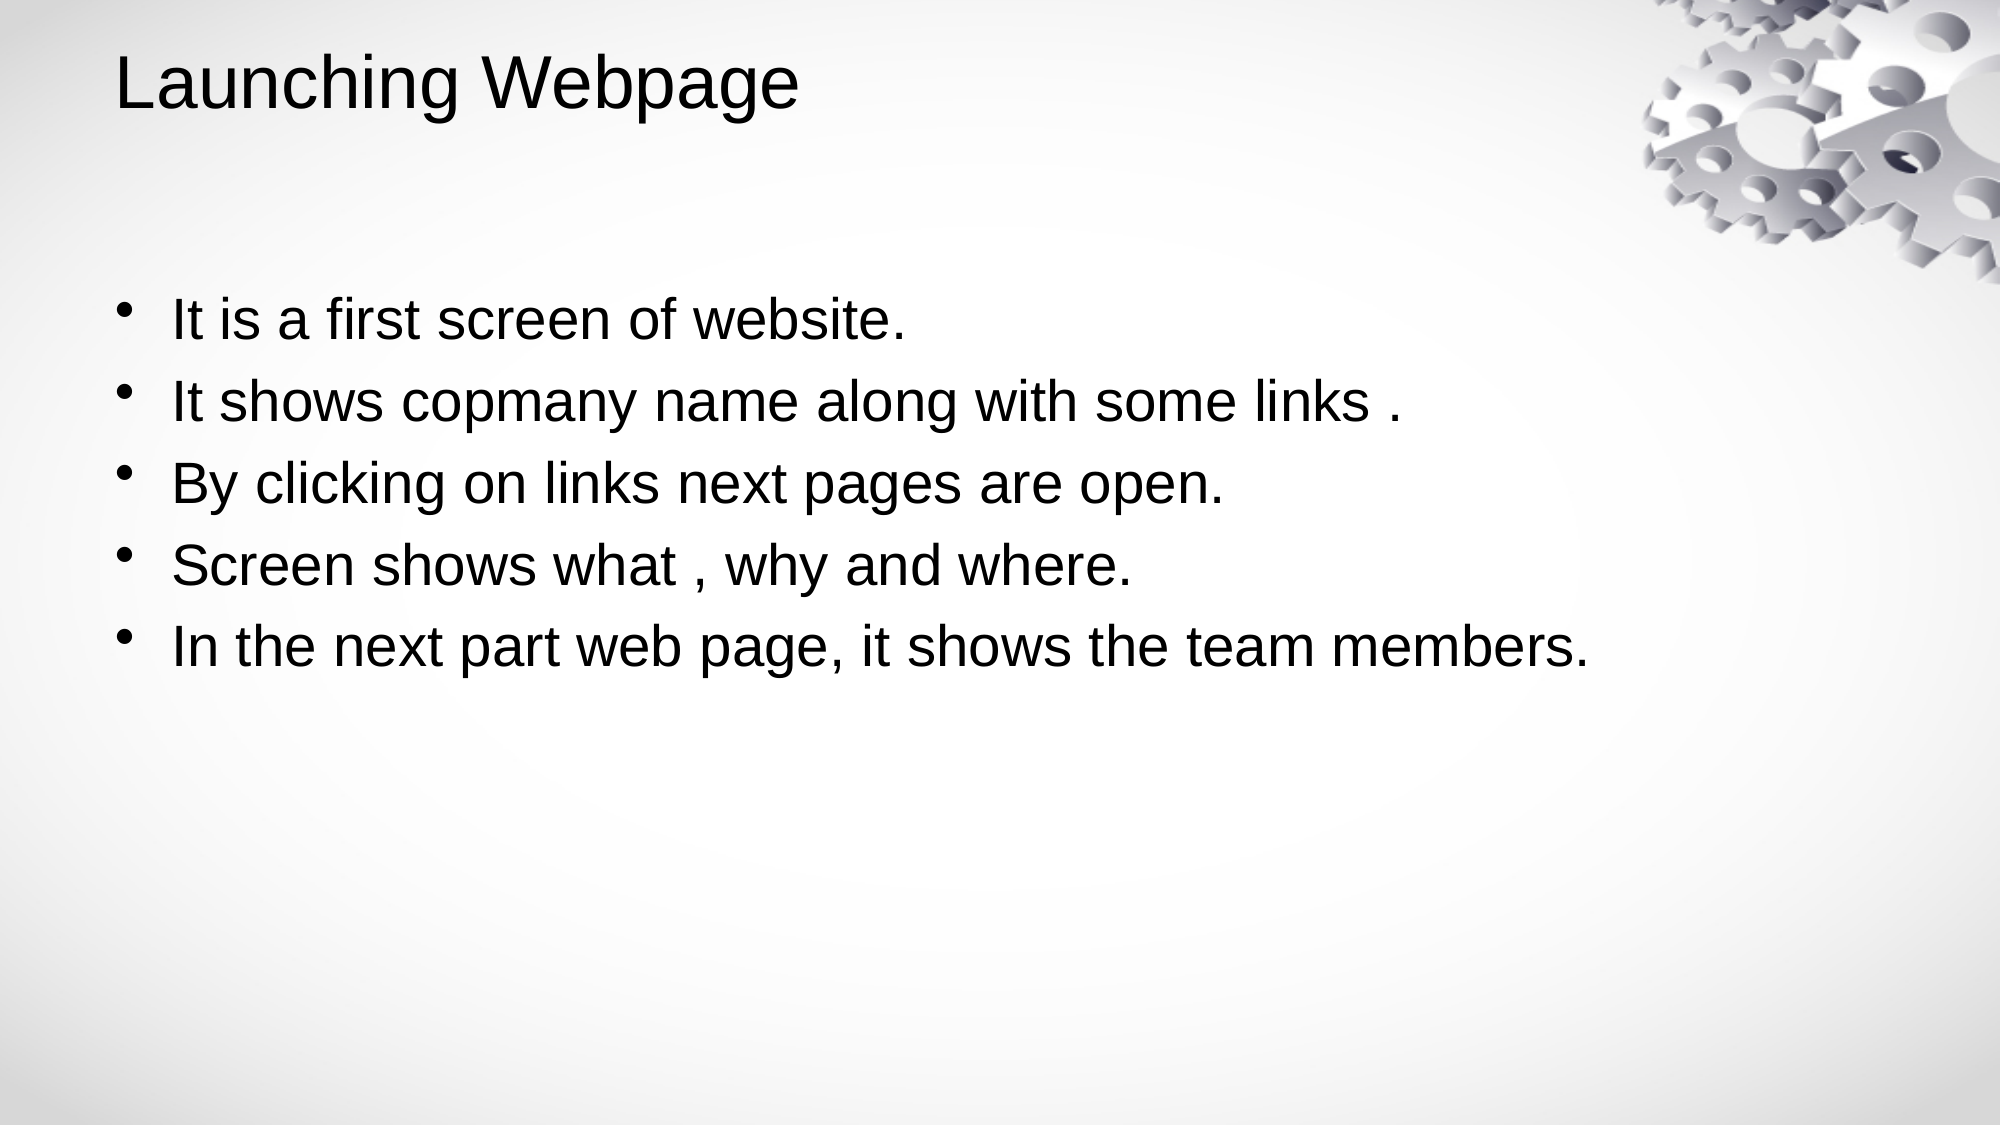

# Launching Webpage

It is a first screen of website.
It shows copmany name along with some links .
By clicking on links next pages are open.
Screen shows what , why and where.
In the next part web page, it shows the team members.